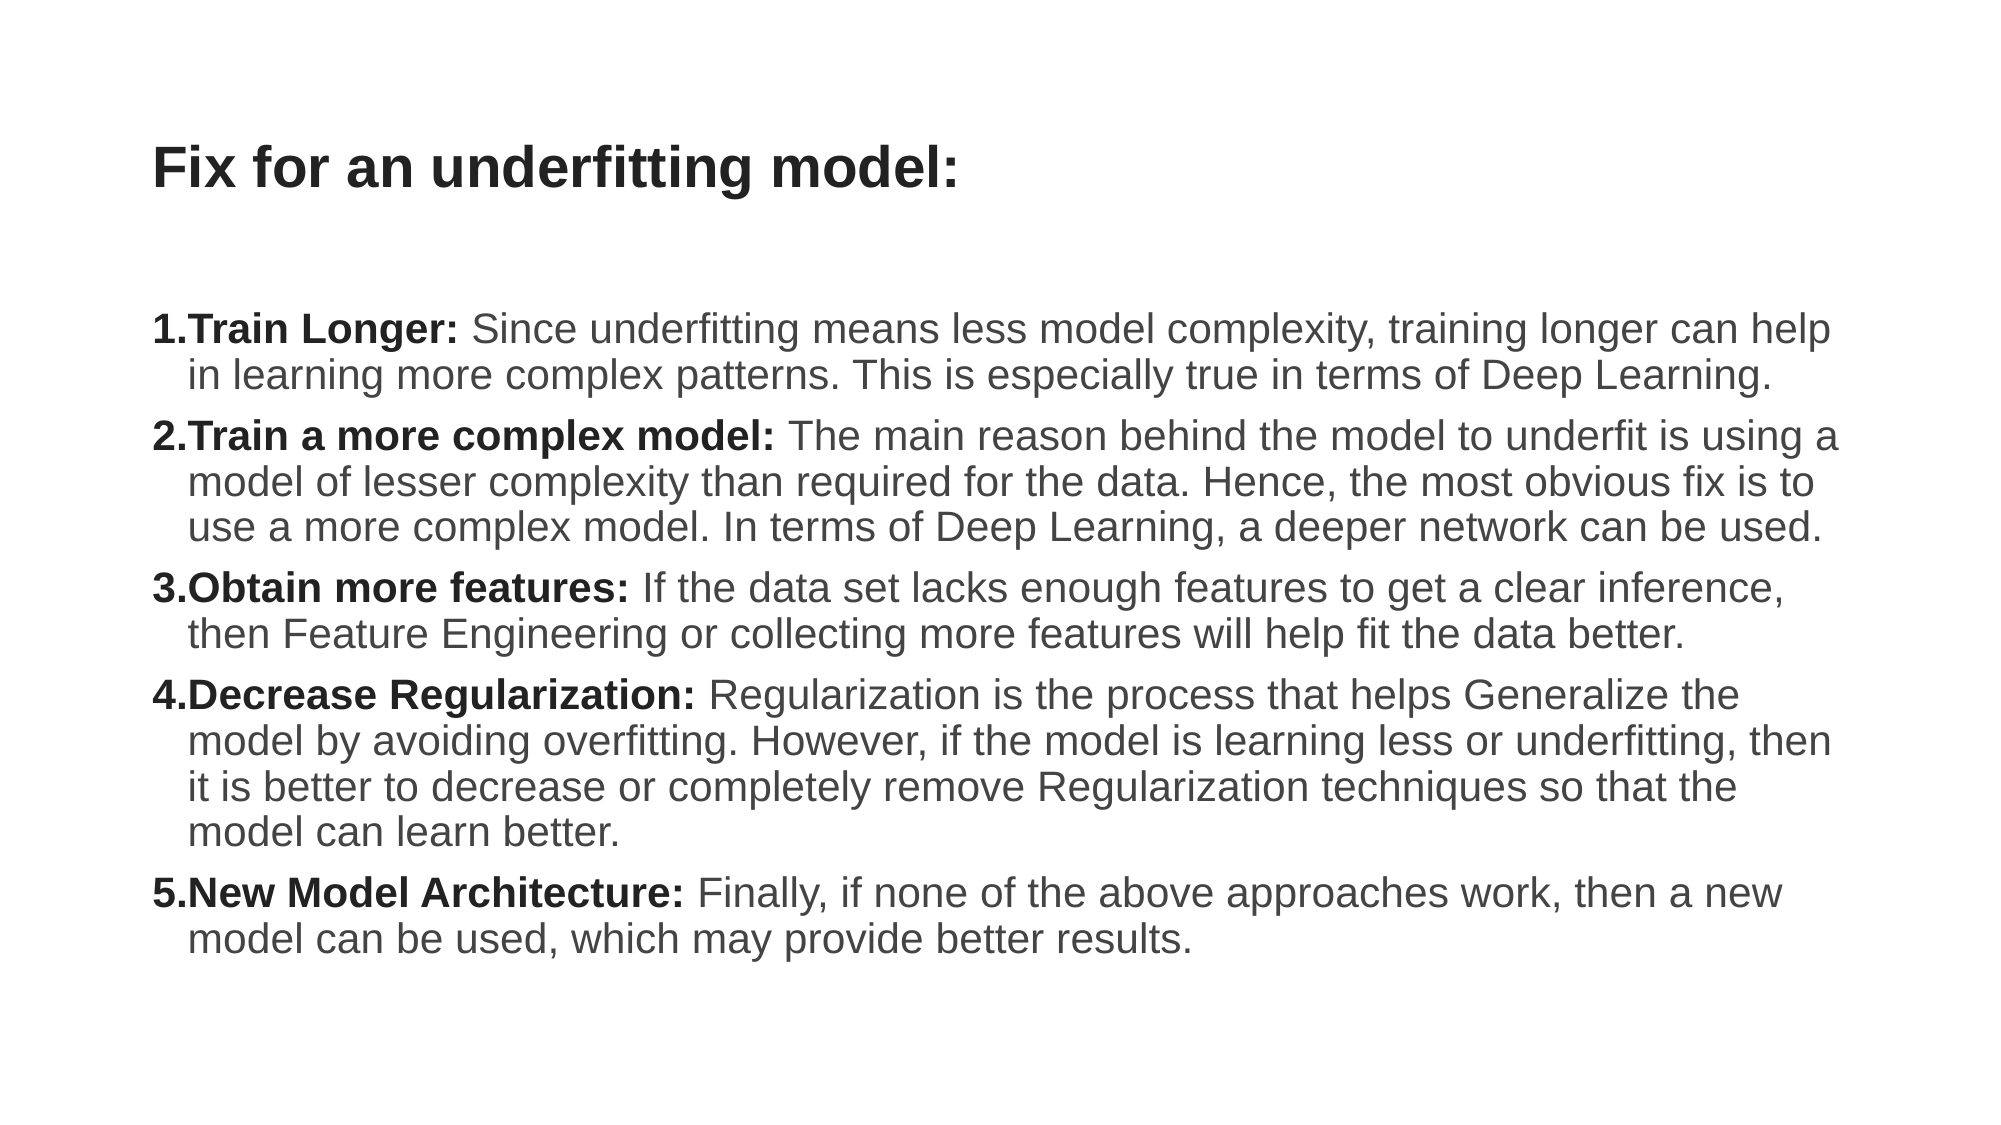

# Fix for an underfitting model:
Train Longer: Since underfitting means less model complexity, training longer can help in learning more complex patterns. This is especially true in terms of Deep Learning.
Train a more complex model: The main reason behind the model to underfit is using a model of lesser complexity than required for the data. Hence, the most obvious fix is to use a more complex model. In terms of Deep Learning, a deeper network can be used.
Obtain more features: If the data set lacks enough features to get a clear inference, then Feature Engineering or collecting more features will help fit the data better.
Decrease Regularization: Regularization is the process that helps Generalize the model by avoiding overfitting. However, if the model is learning less or underfitting, then it is better to decrease or completely remove Regularization techniques so that the model can learn better.
New Model Architecture: Finally, if none of the above approaches work, then a new model can be used, which may provide better results.